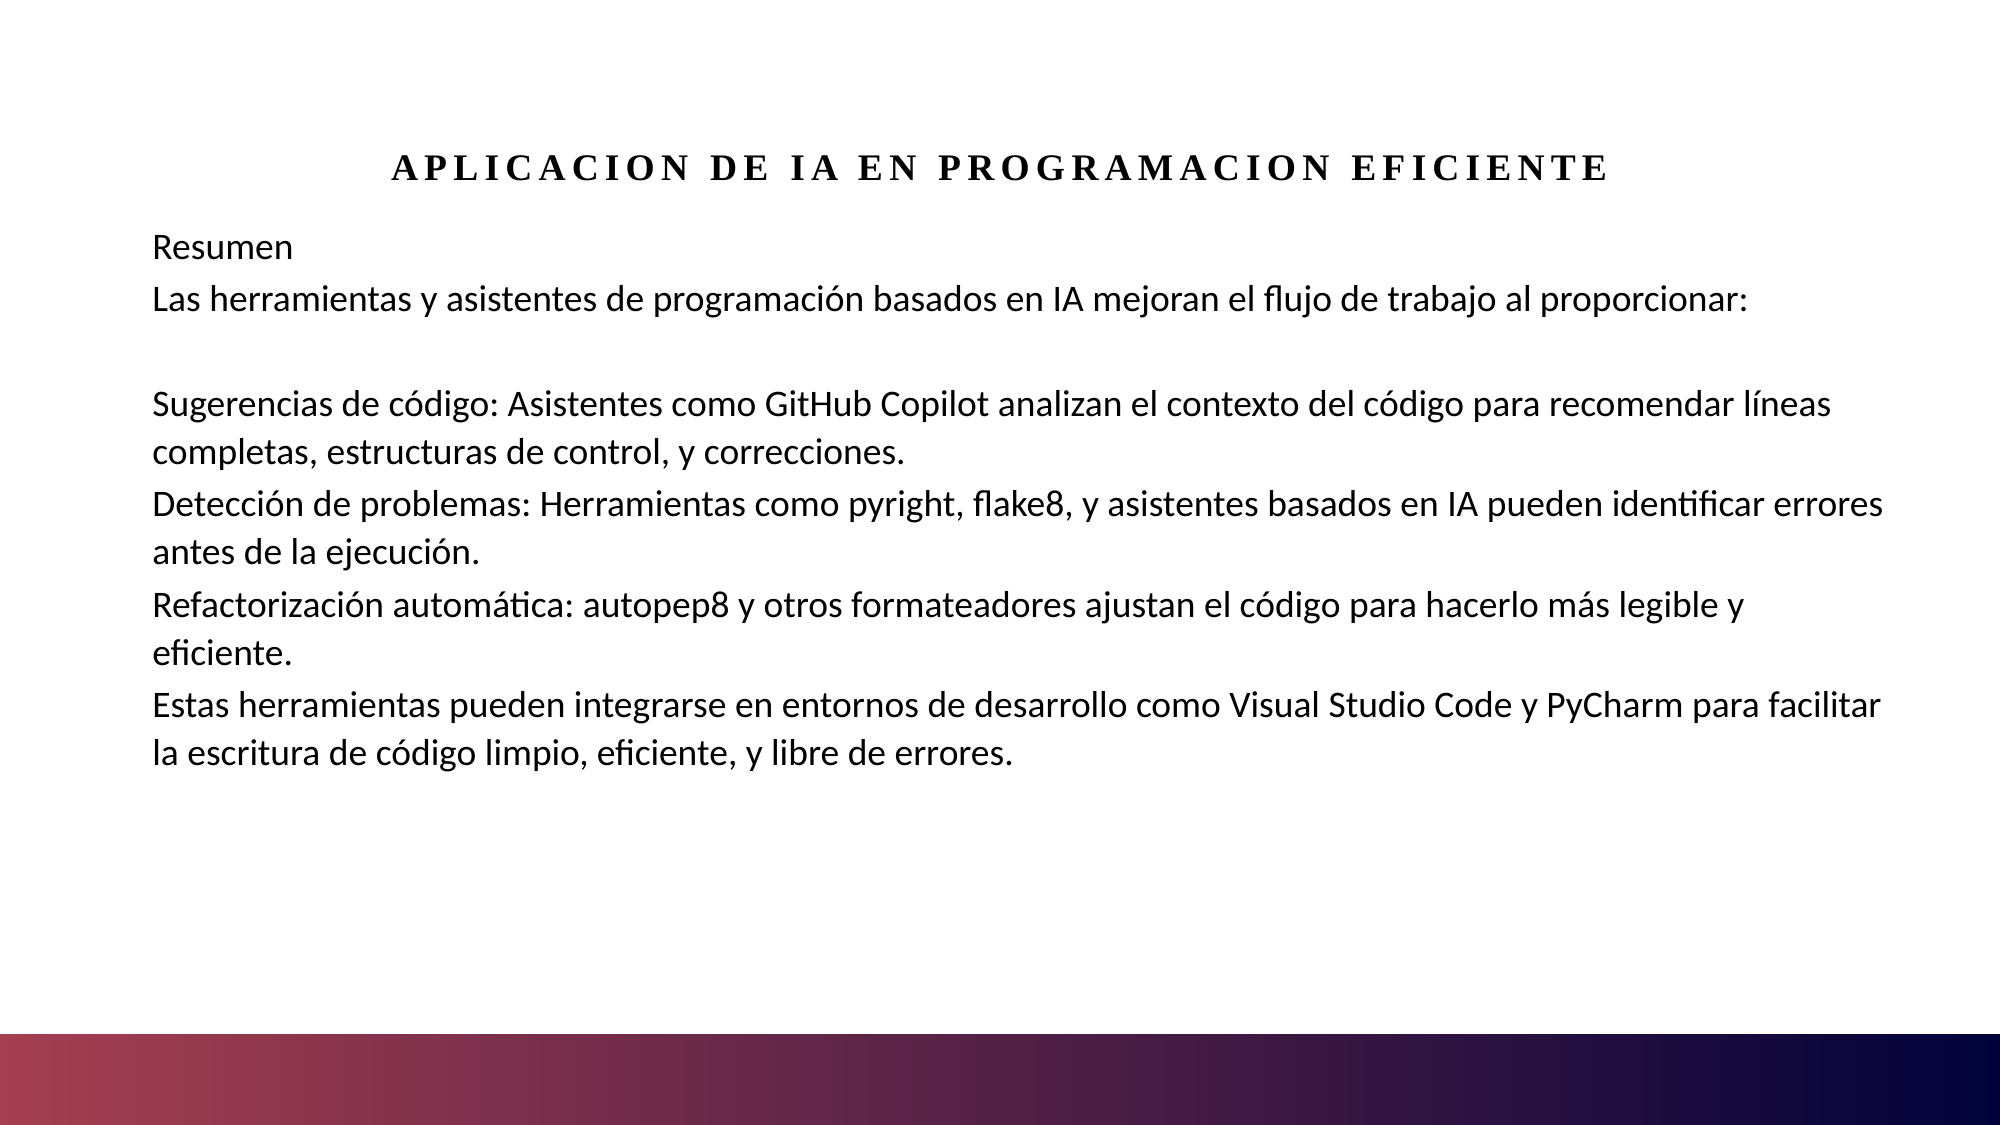

# Aplicacion de IA en programacion eficiente
Resumen
Las herramientas y asistentes de programación basados en IA mejoran el flujo de trabajo al proporcionar:

Sugerencias de código: Asistentes como GitHub Copilot analizan el contexto del código para recomendar líneas completas, estructuras de control, y correcciones.
Detección de problemas: Herramientas como pyright, flake8, y asistentes basados en IA pueden identificar errores antes de la ejecución.
Refactorización automática: autopep8 y otros formateadores ajustan el código para hacerlo más legible y eficiente.
Estas herramientas pueden integrarse en entornos de desarrollo como Visual Studio Code y PyCharm para facilitar la escritura de código limpio, eficiente, y libre de errores.